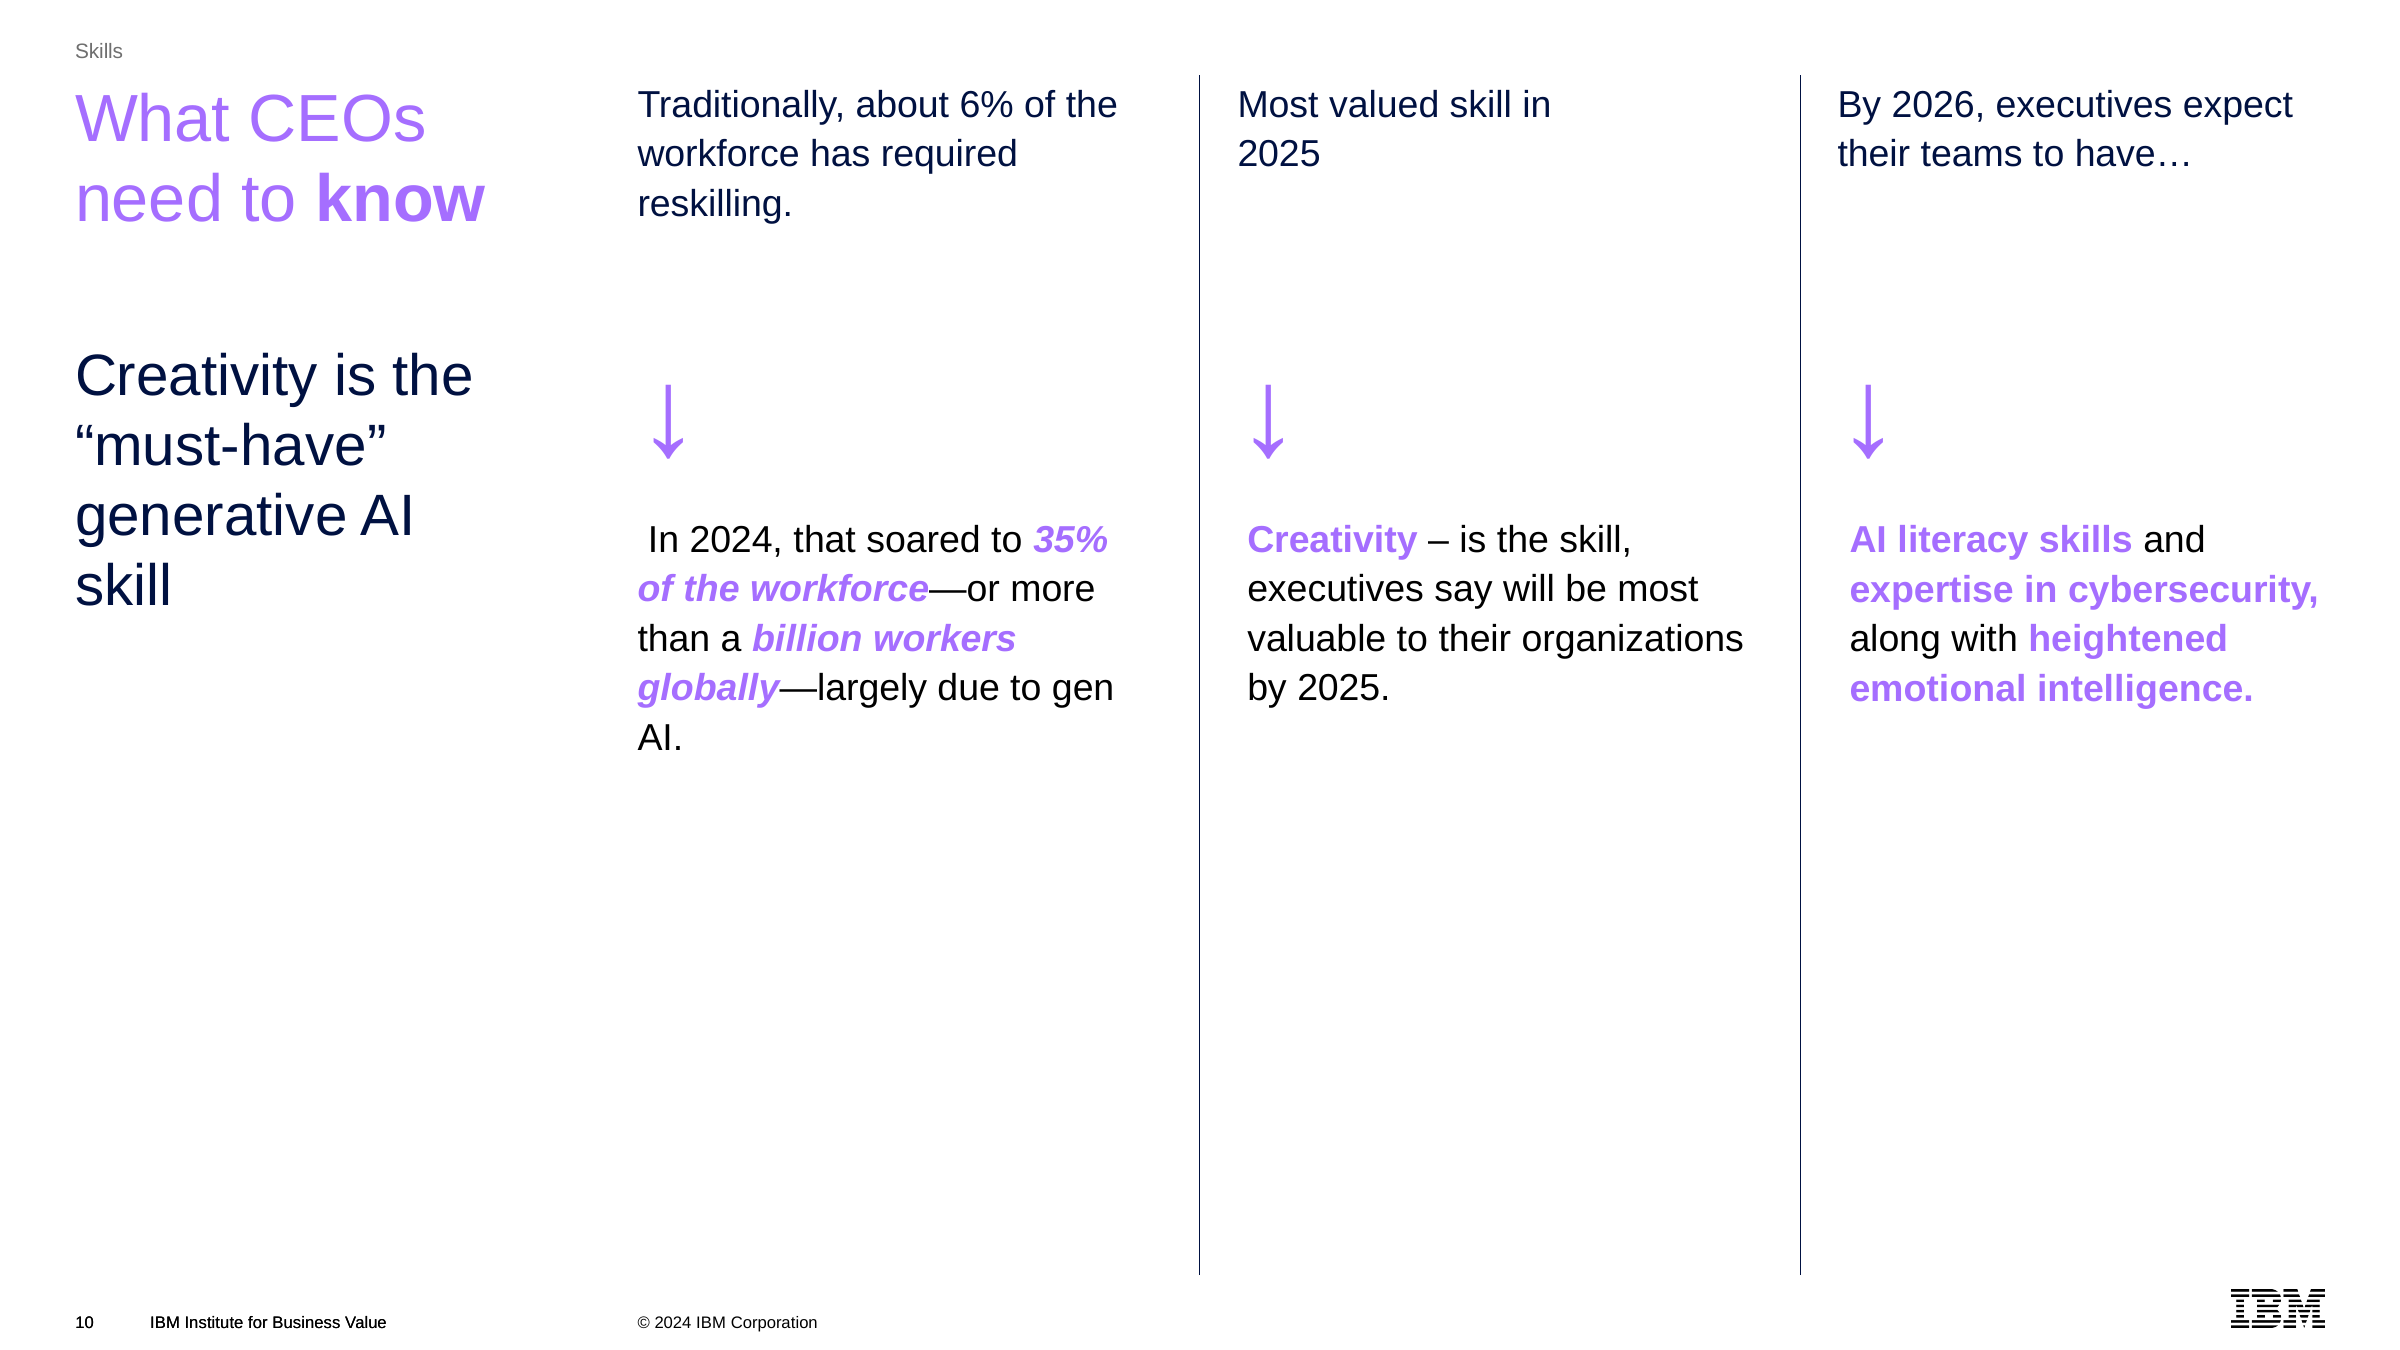

Skills

What CEOs need to know
Traditionally, about 6% of the workforce has required reskilling.
Most valued skill in
2025
By 2026, executives expect their teams to have…
↓
↓
↓
# Creativity is the “must-have” generative AI skill
Creativity – is the skill, executives say will be most valuable to their organizations by 2025.
 In 2024, that soared to 35% of the workforce—or more than a billion workers globally—largely due to gen AI.
AI literacy skills and expertise in cybersecurity, along with heightened emotional intelligence.